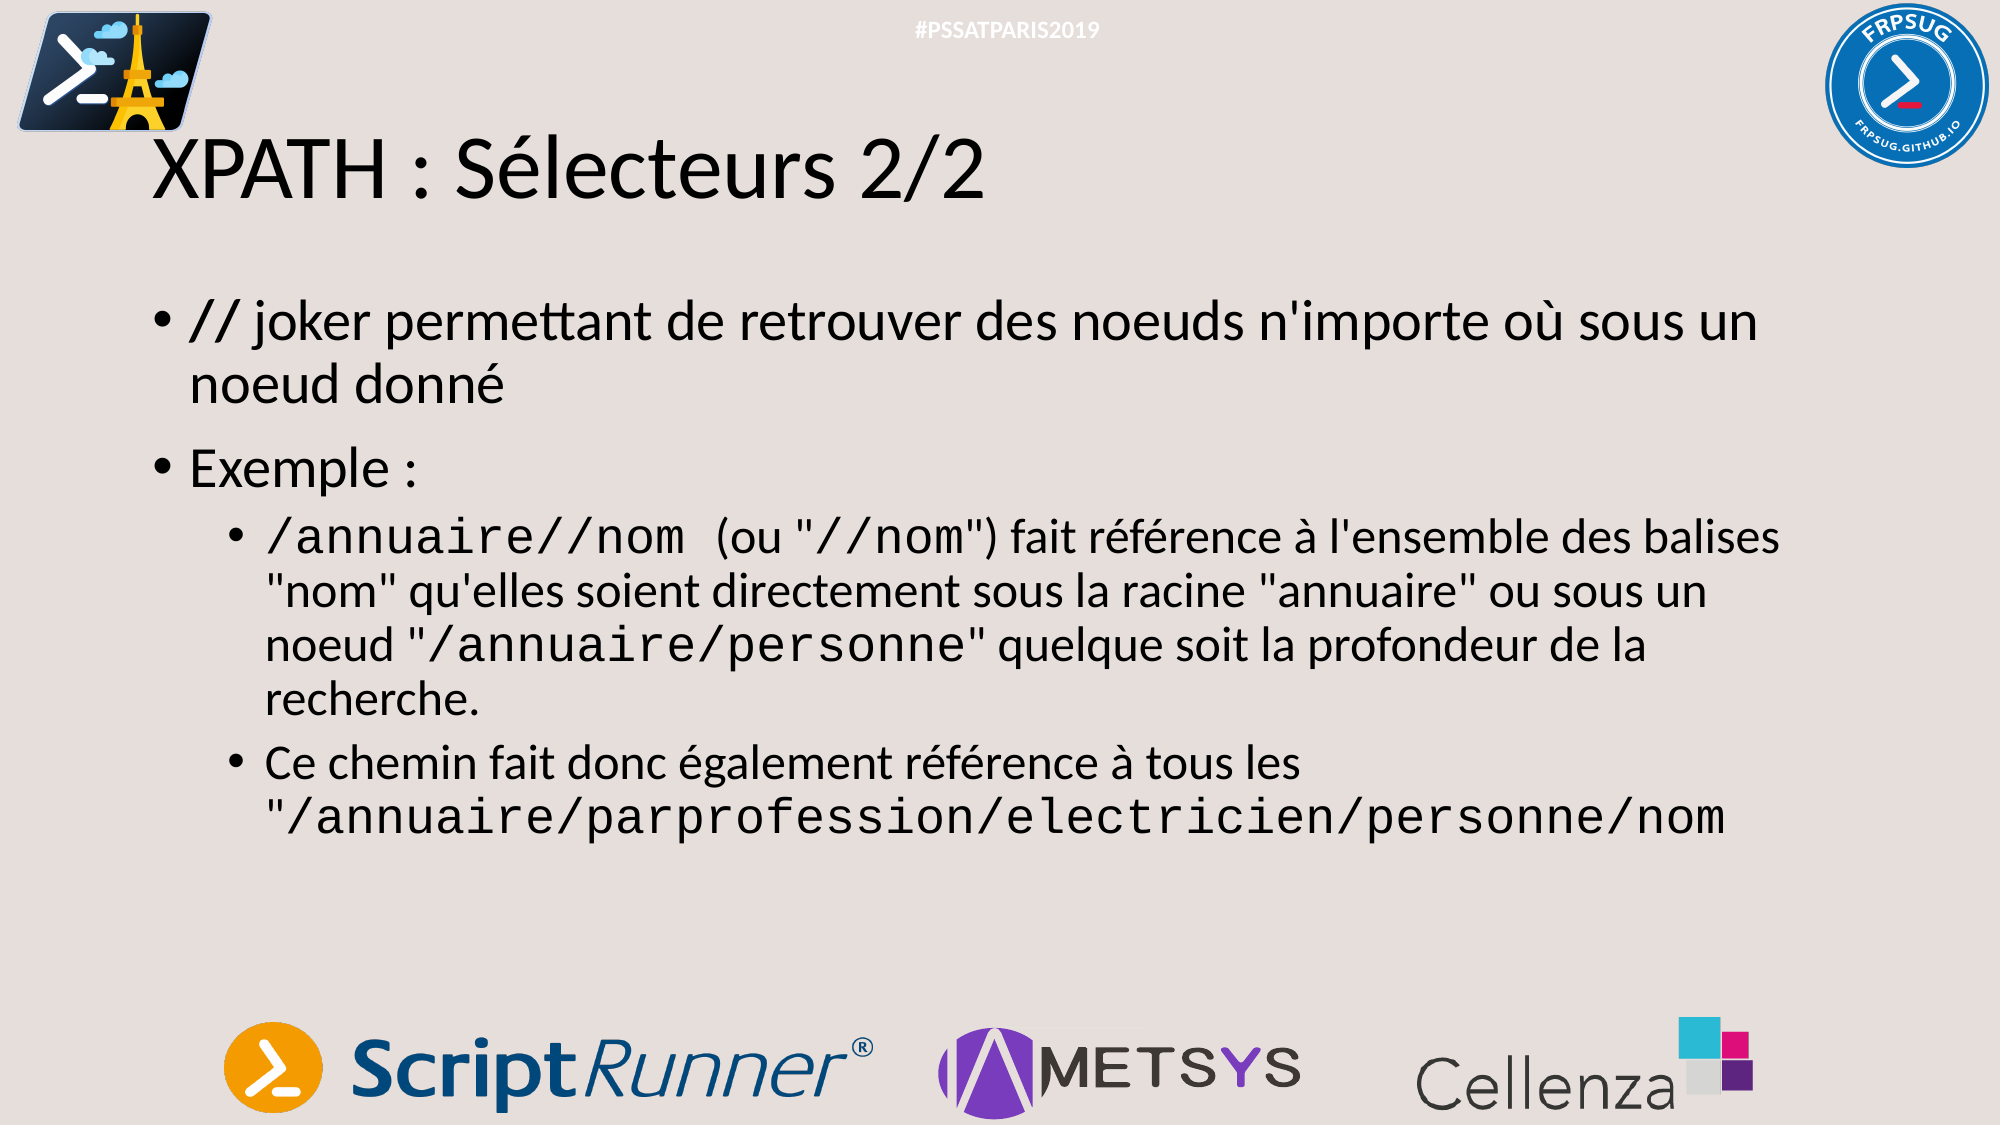

#PSSATPARIS2019
# XPATH : Sélecteurs 2/2
// joker permettant de retrouver des noeuds n'importe où sous un noeud donné
Exemple :
/annuaire//nom (ou "//nom") fait référence à l'ensemble des balises "nom" qu'elles soient directement sous la racine "annuaire" ou sous un noeud "/annuaire/personne" quelque soit la profondeur de la recherche.
Ce chemin fait donc également référence à tous les "/annuaire/parprofession/electricien/personne/nom